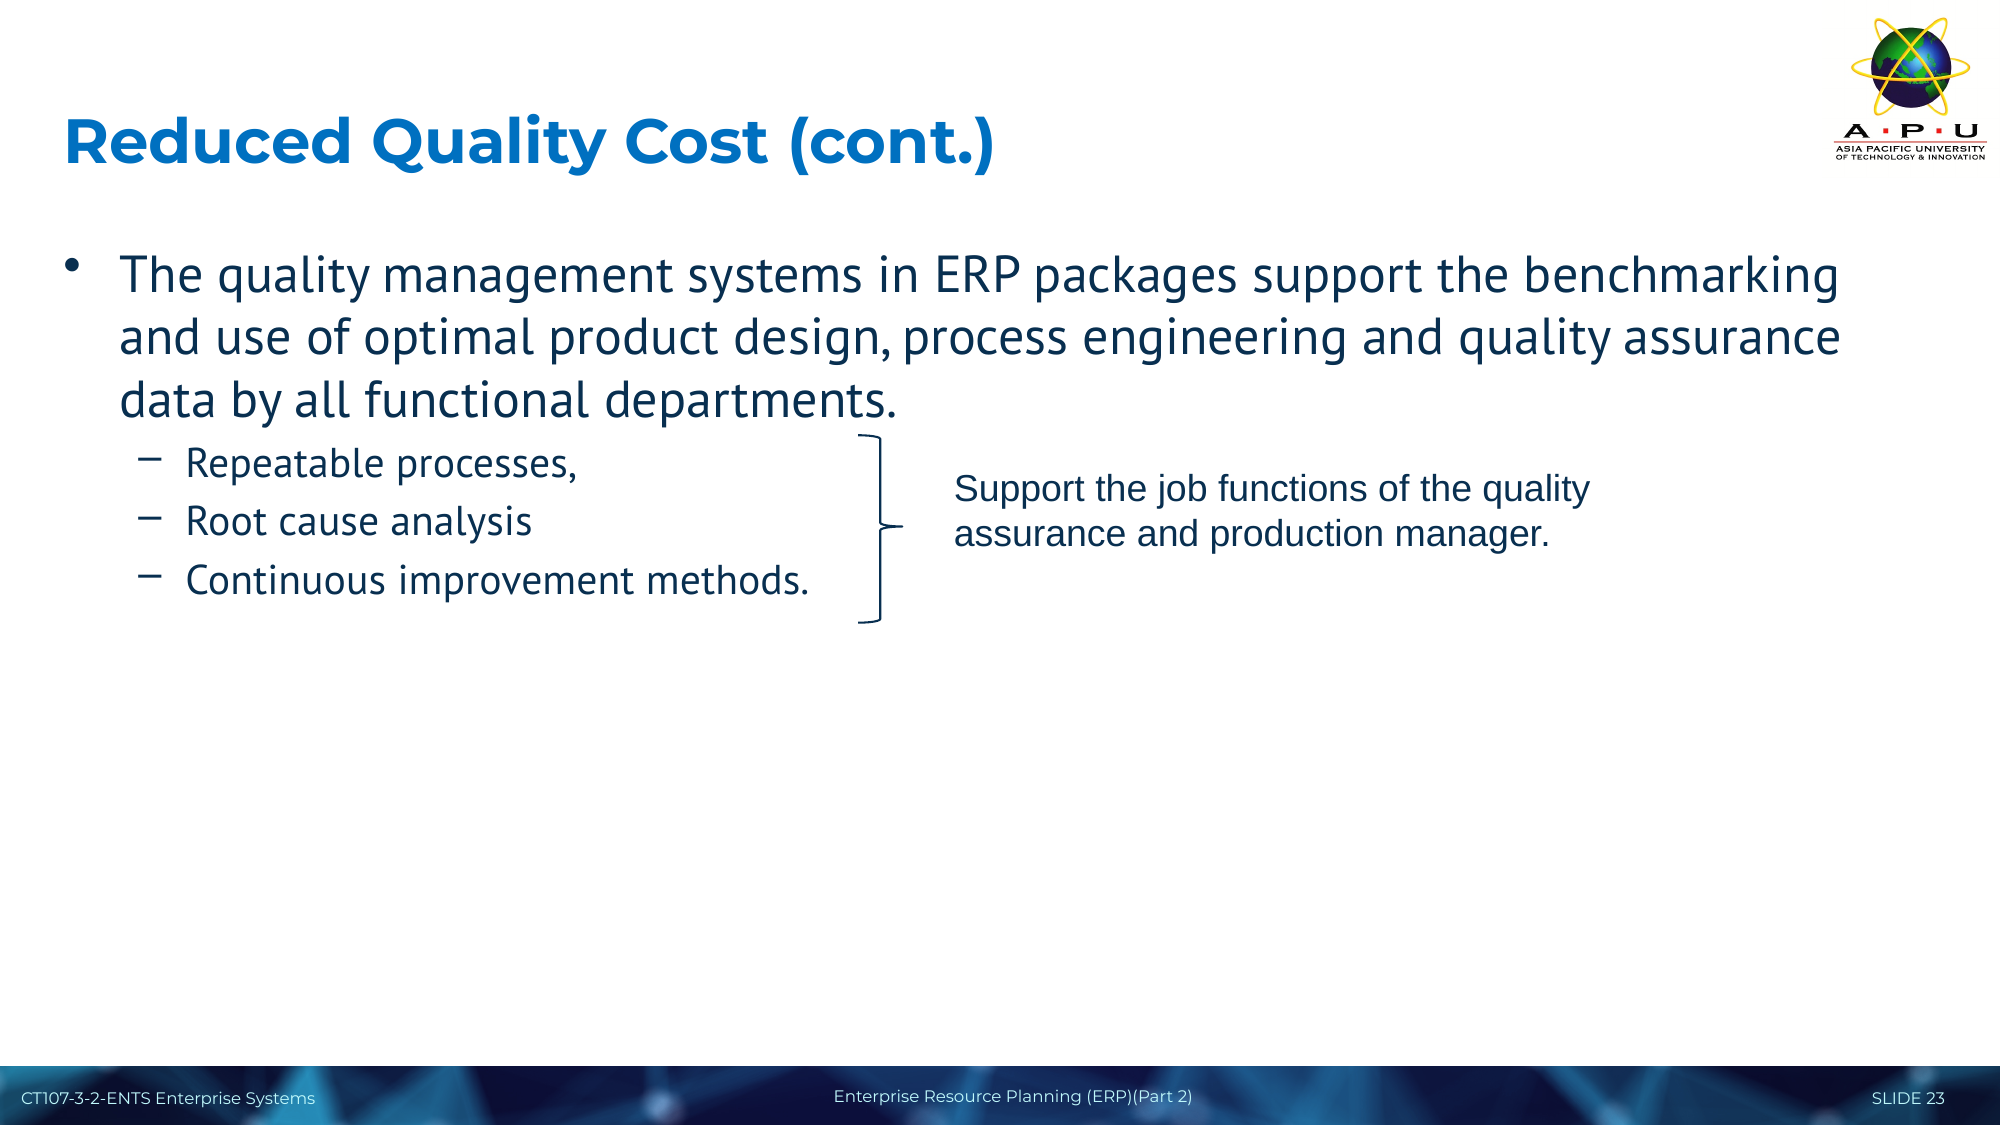

# Reduced Quality Cost (cont.)
The quality management systems in ERP packages support the benchmarking and use of optimal product design, process engineering and quality assurance data by all functional departments.
Repeatable processes,
Root cause analysis
Continuous improvement methods.

Support the job functions of the quality assurance and production manager.